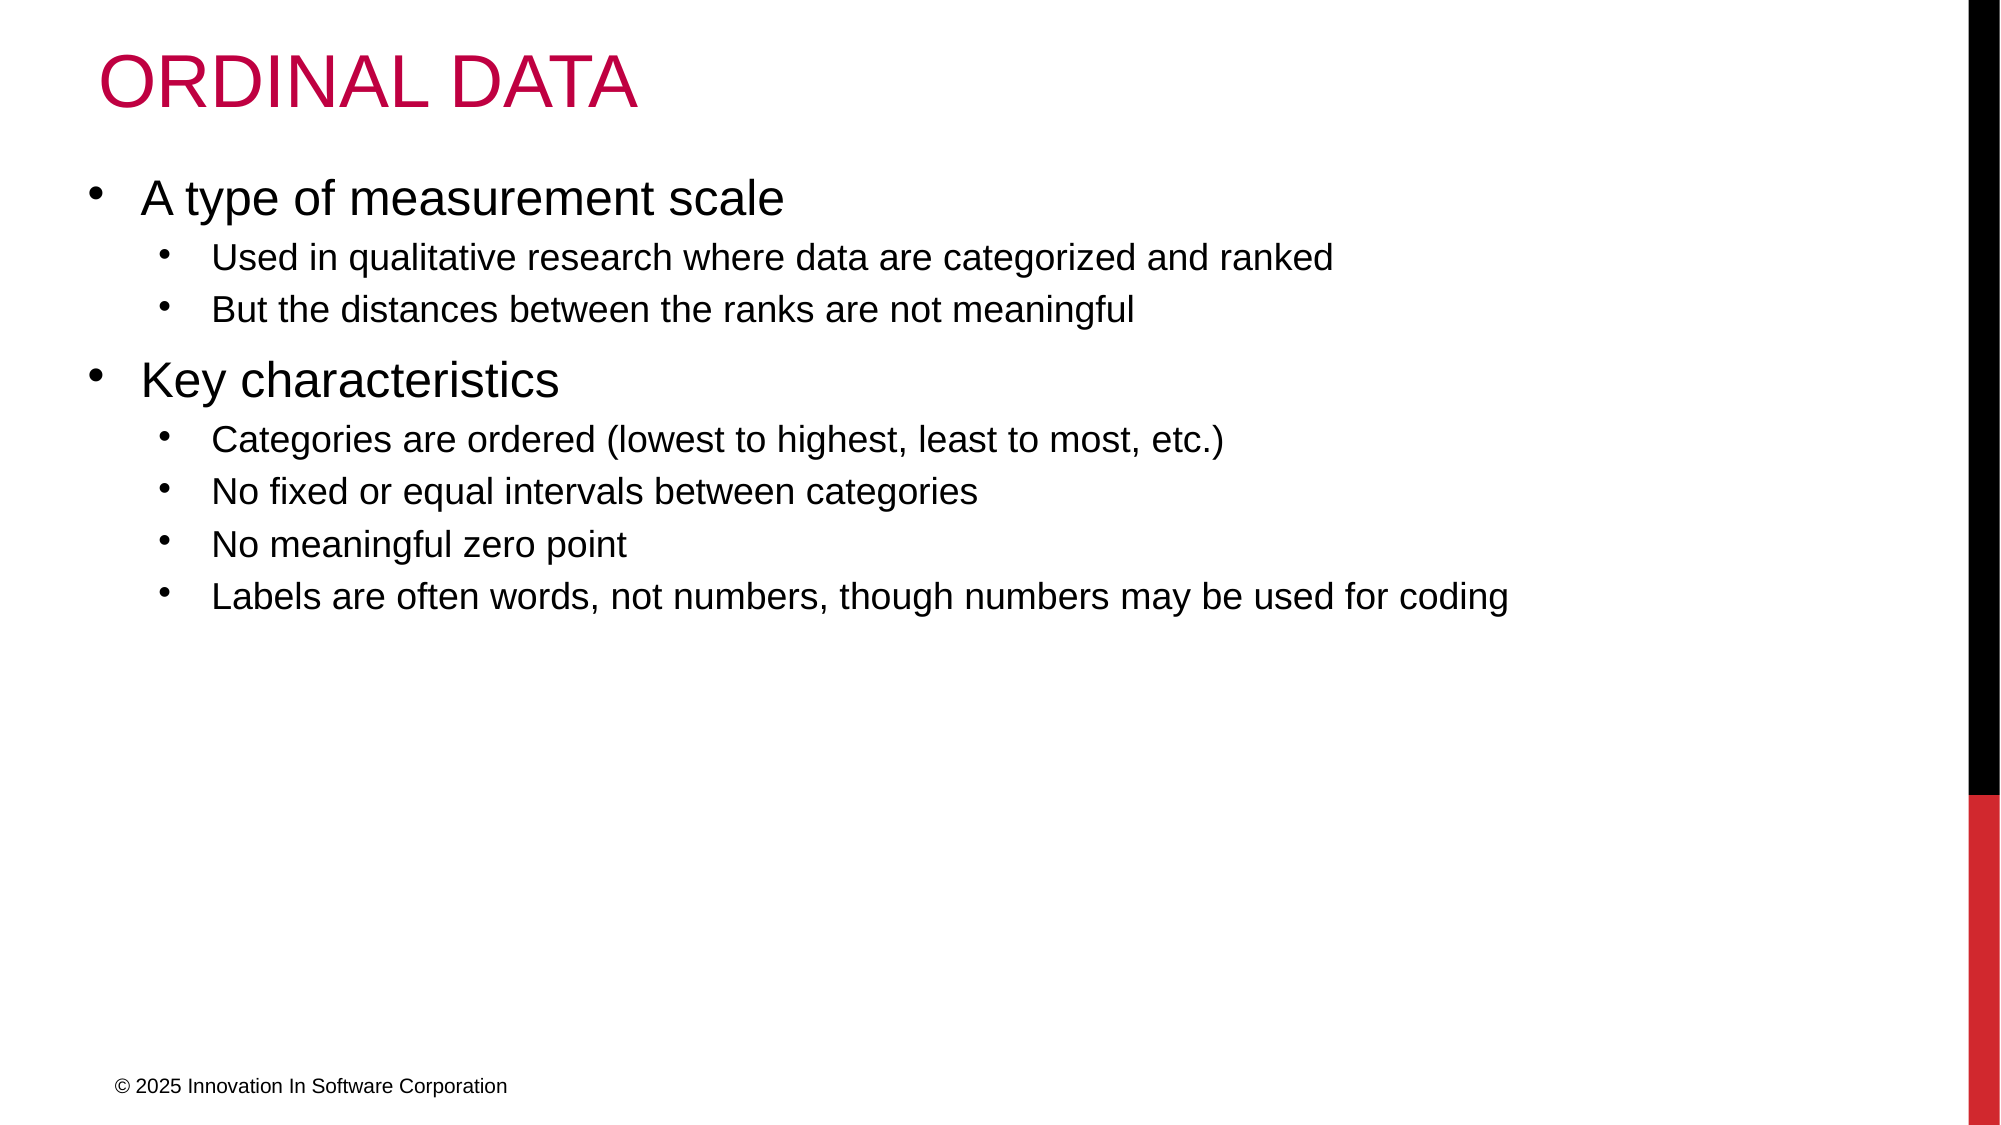

# Ordinal data
A type of measurement scale
Used in qualitative research where data are categorized and ranked
But the distances between the ranks are not meaningful
Key characteristics
Categories are ordered (lowest to highest, least to most, etc.)
No fixed or equal intervals between categories
No meaningful zero point
Labels are often words, not numbers, though numbers may be used for coding
© 2025 Innovation In Software Corporation